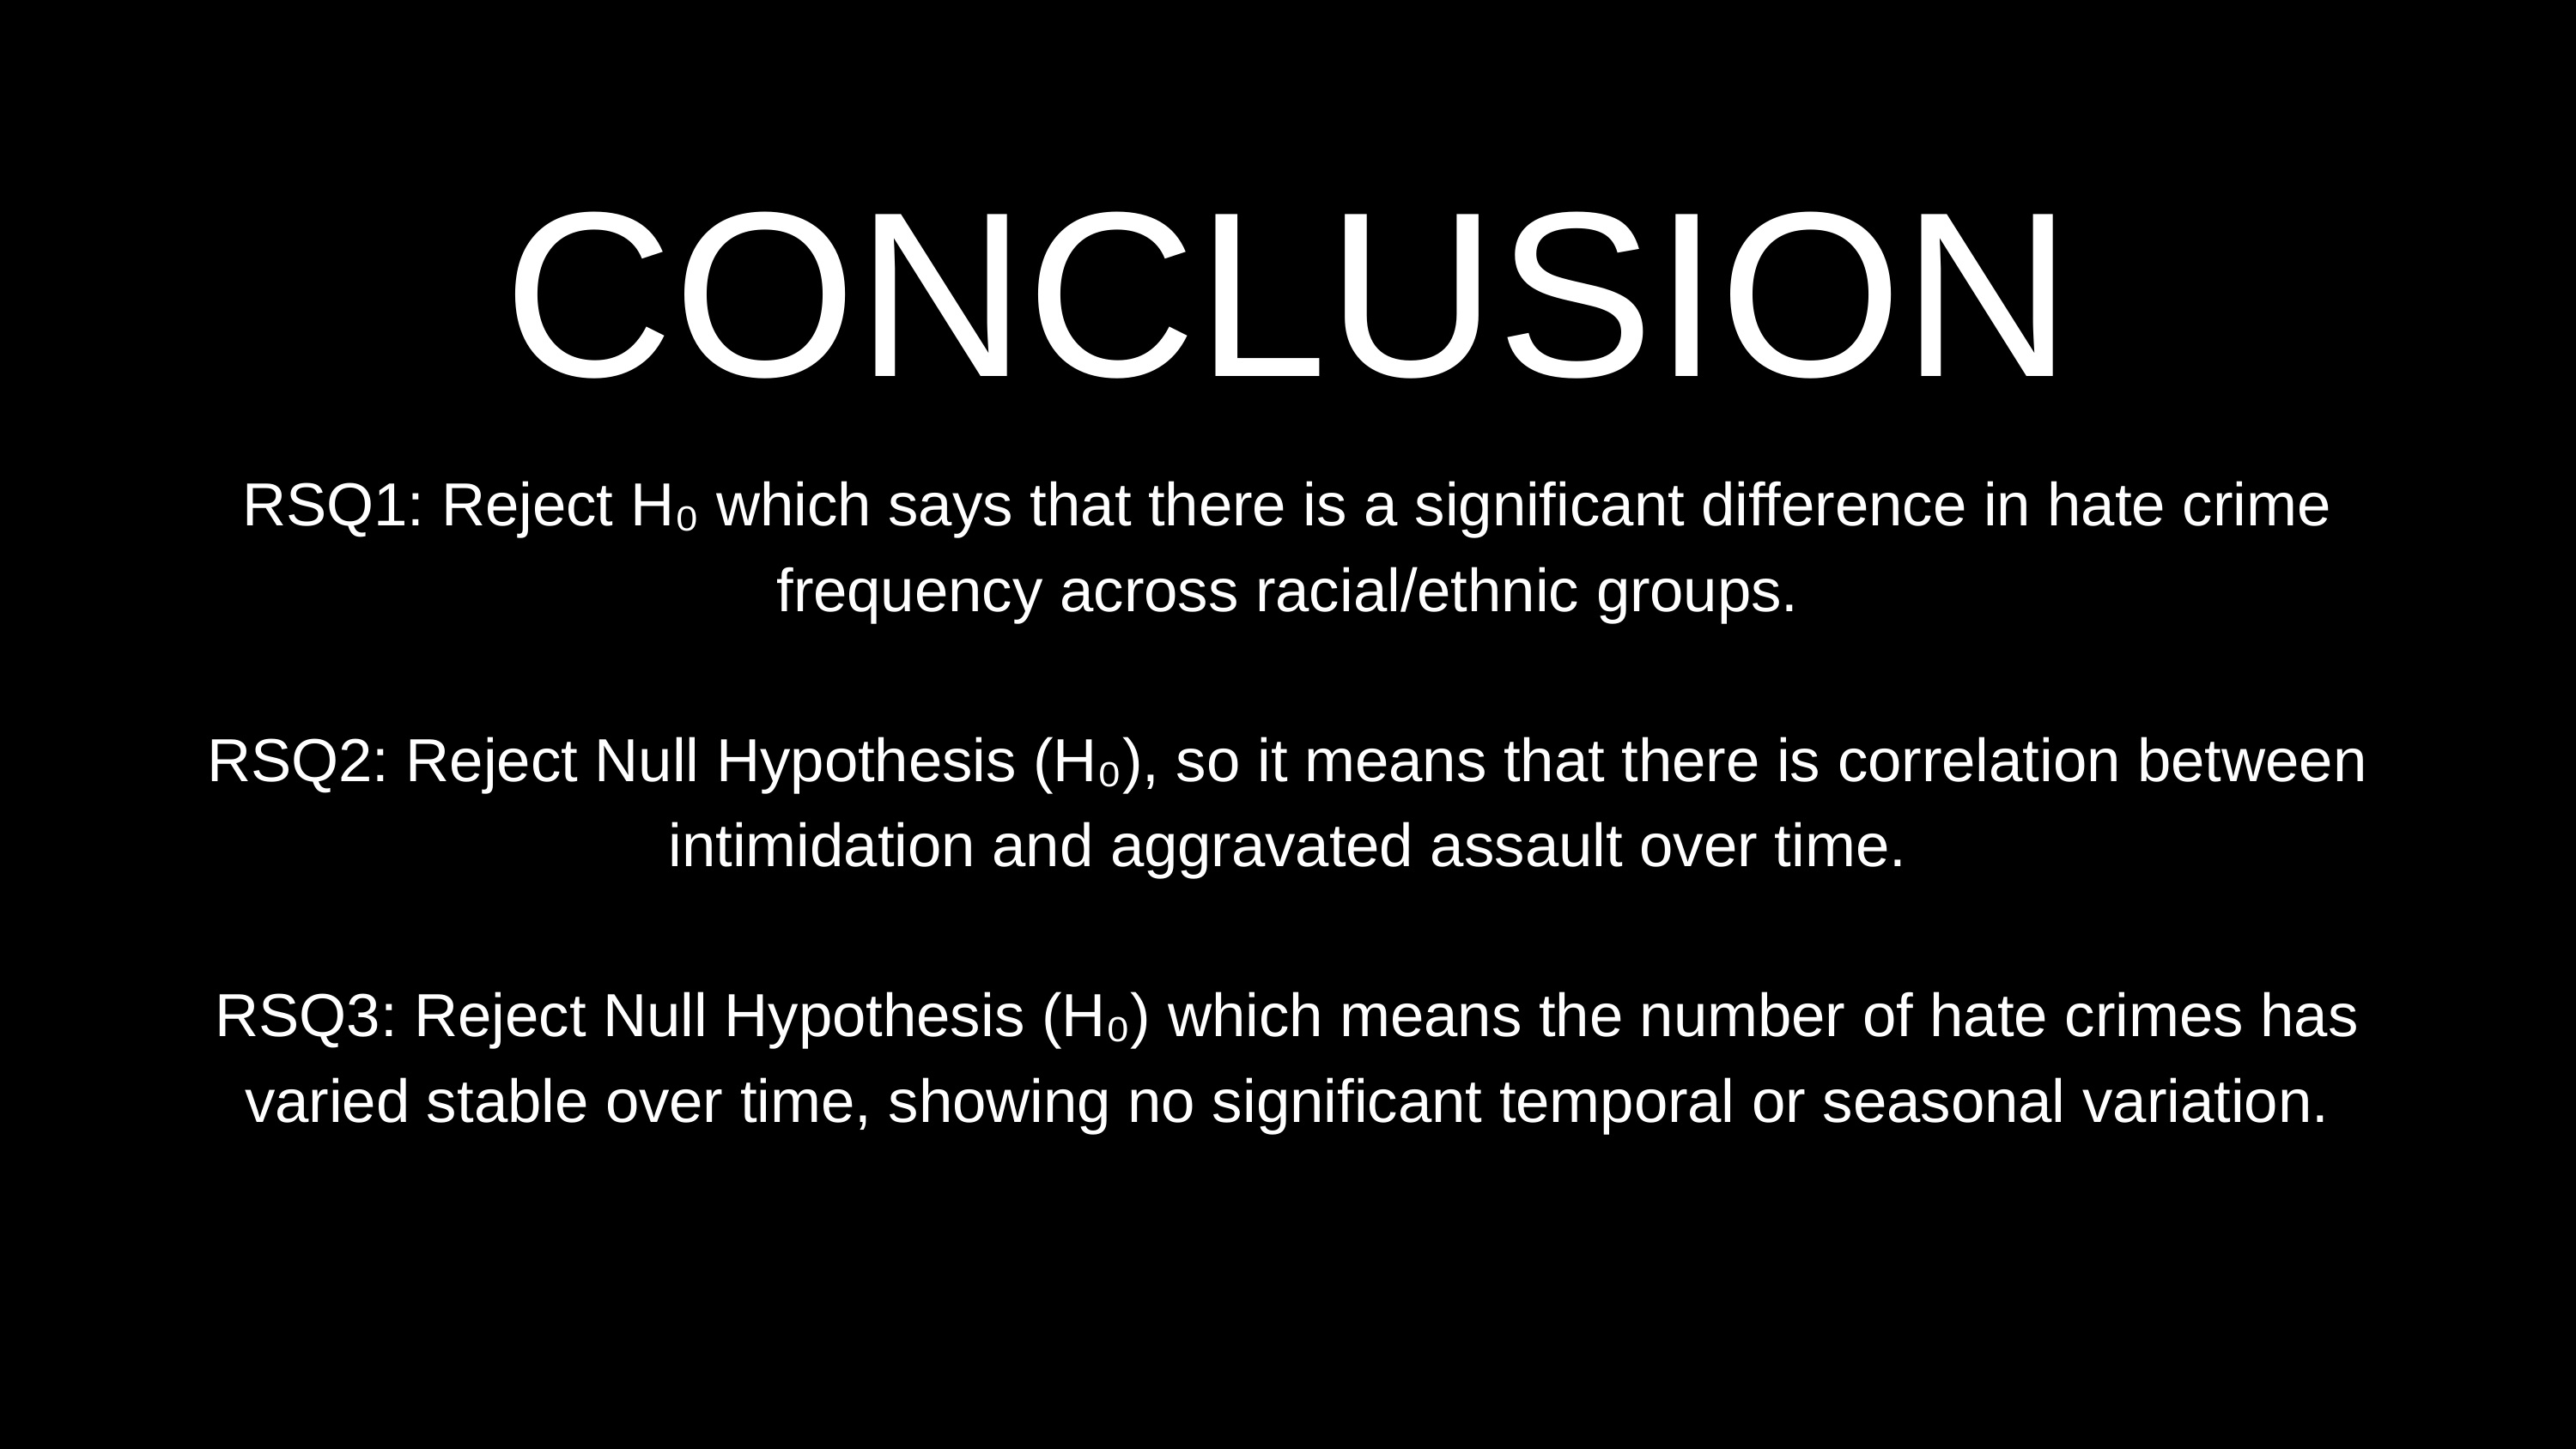

CONCLUSION
RSQ1: Reject H₀ which says that there is a significant difference in hate crime frequency across racial/ethnic groups.

RSQ2: Reject Null Hypothesis (H₀), so it means that there is correlation between intimidation and aggravated assault over time.

RSQ3: Reject Null Hypothesis (H₀) which means the number of hate crimes has varied stable over time, showing no significant temporal or seasonal variation.